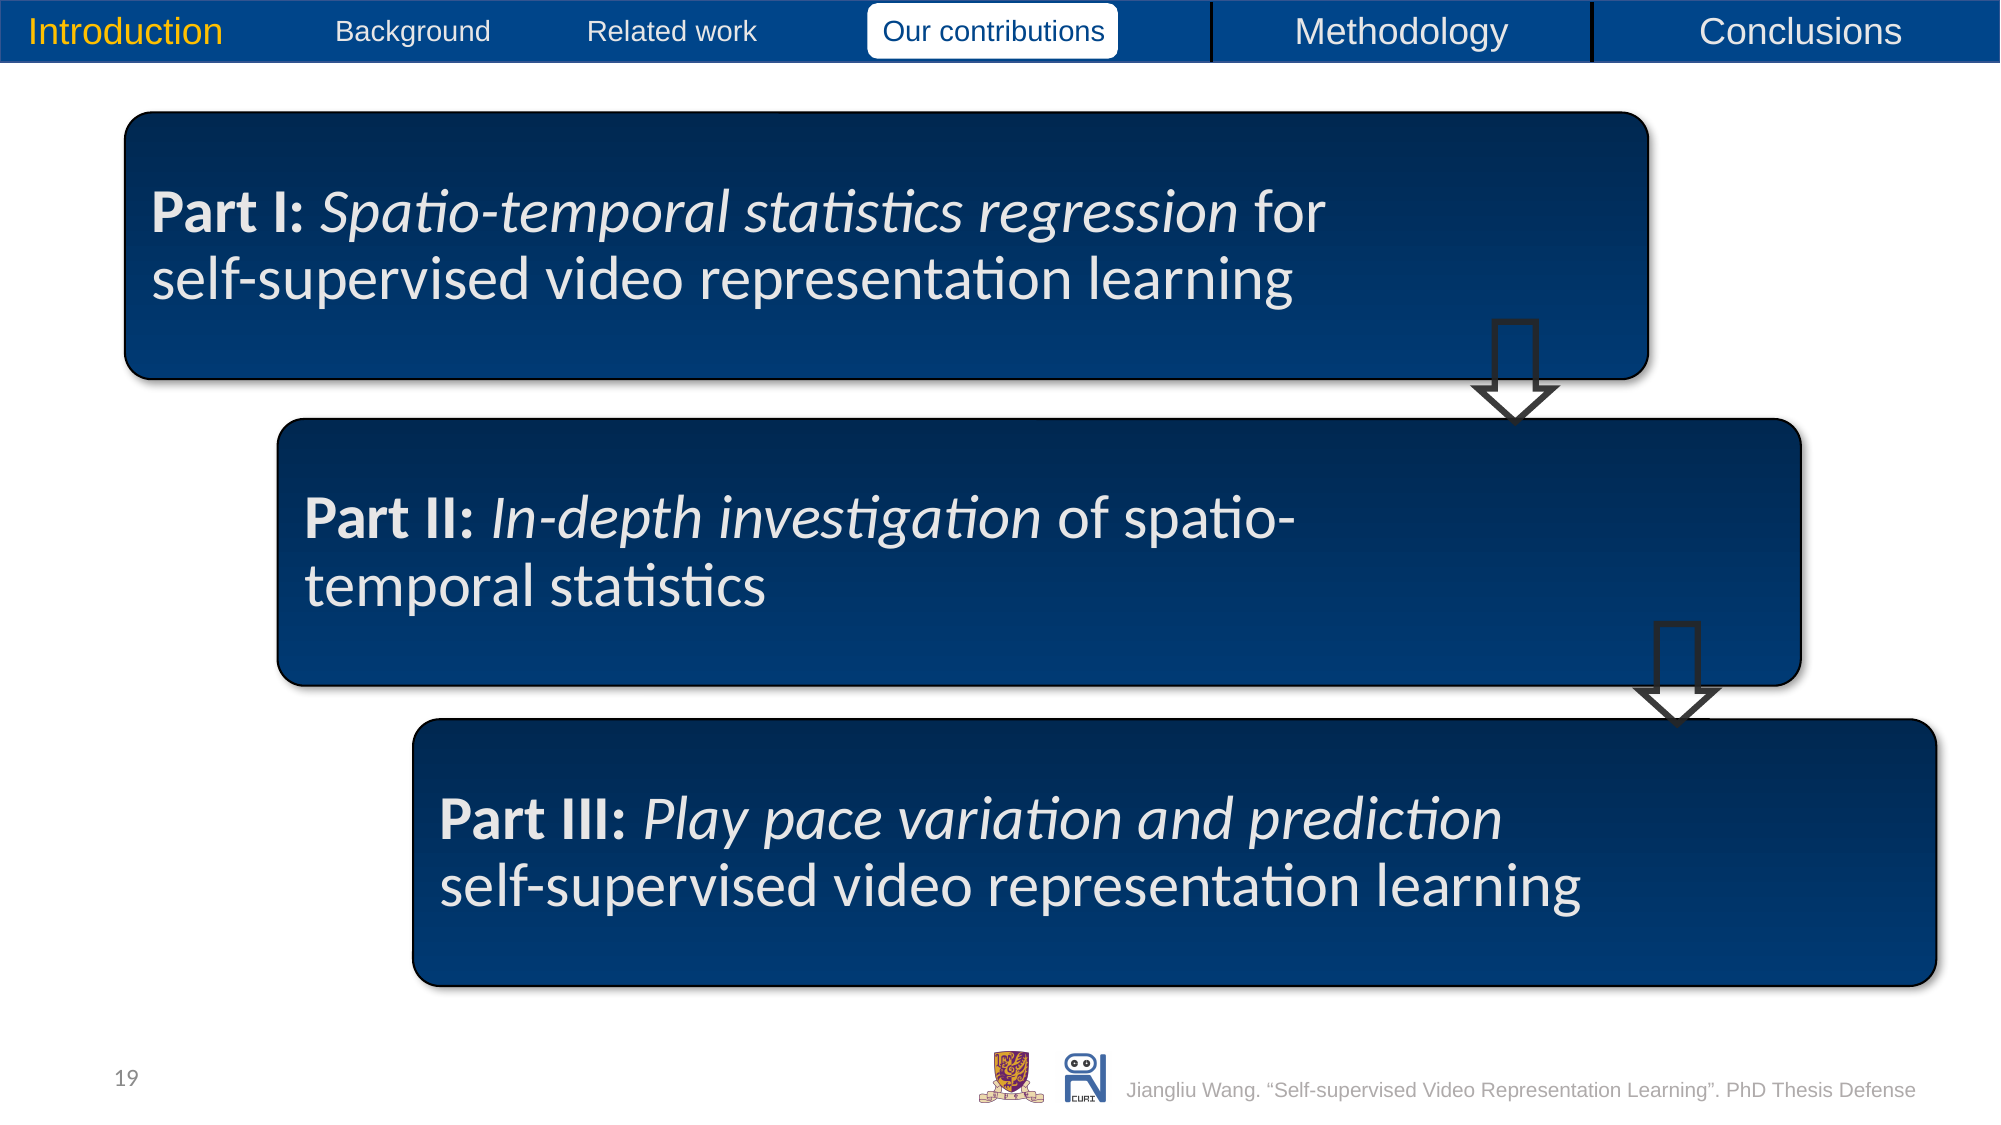

Introduction
Methodology
Conclusions

Our contributions
Related work
Background

Part I: Spatio-temporal statistics regression for self-supervised video representation learning

Part II: In-depth investigation of spatio-temporal statistics

Part III: Play pace variation and prediction self-supervised video representation learning
19